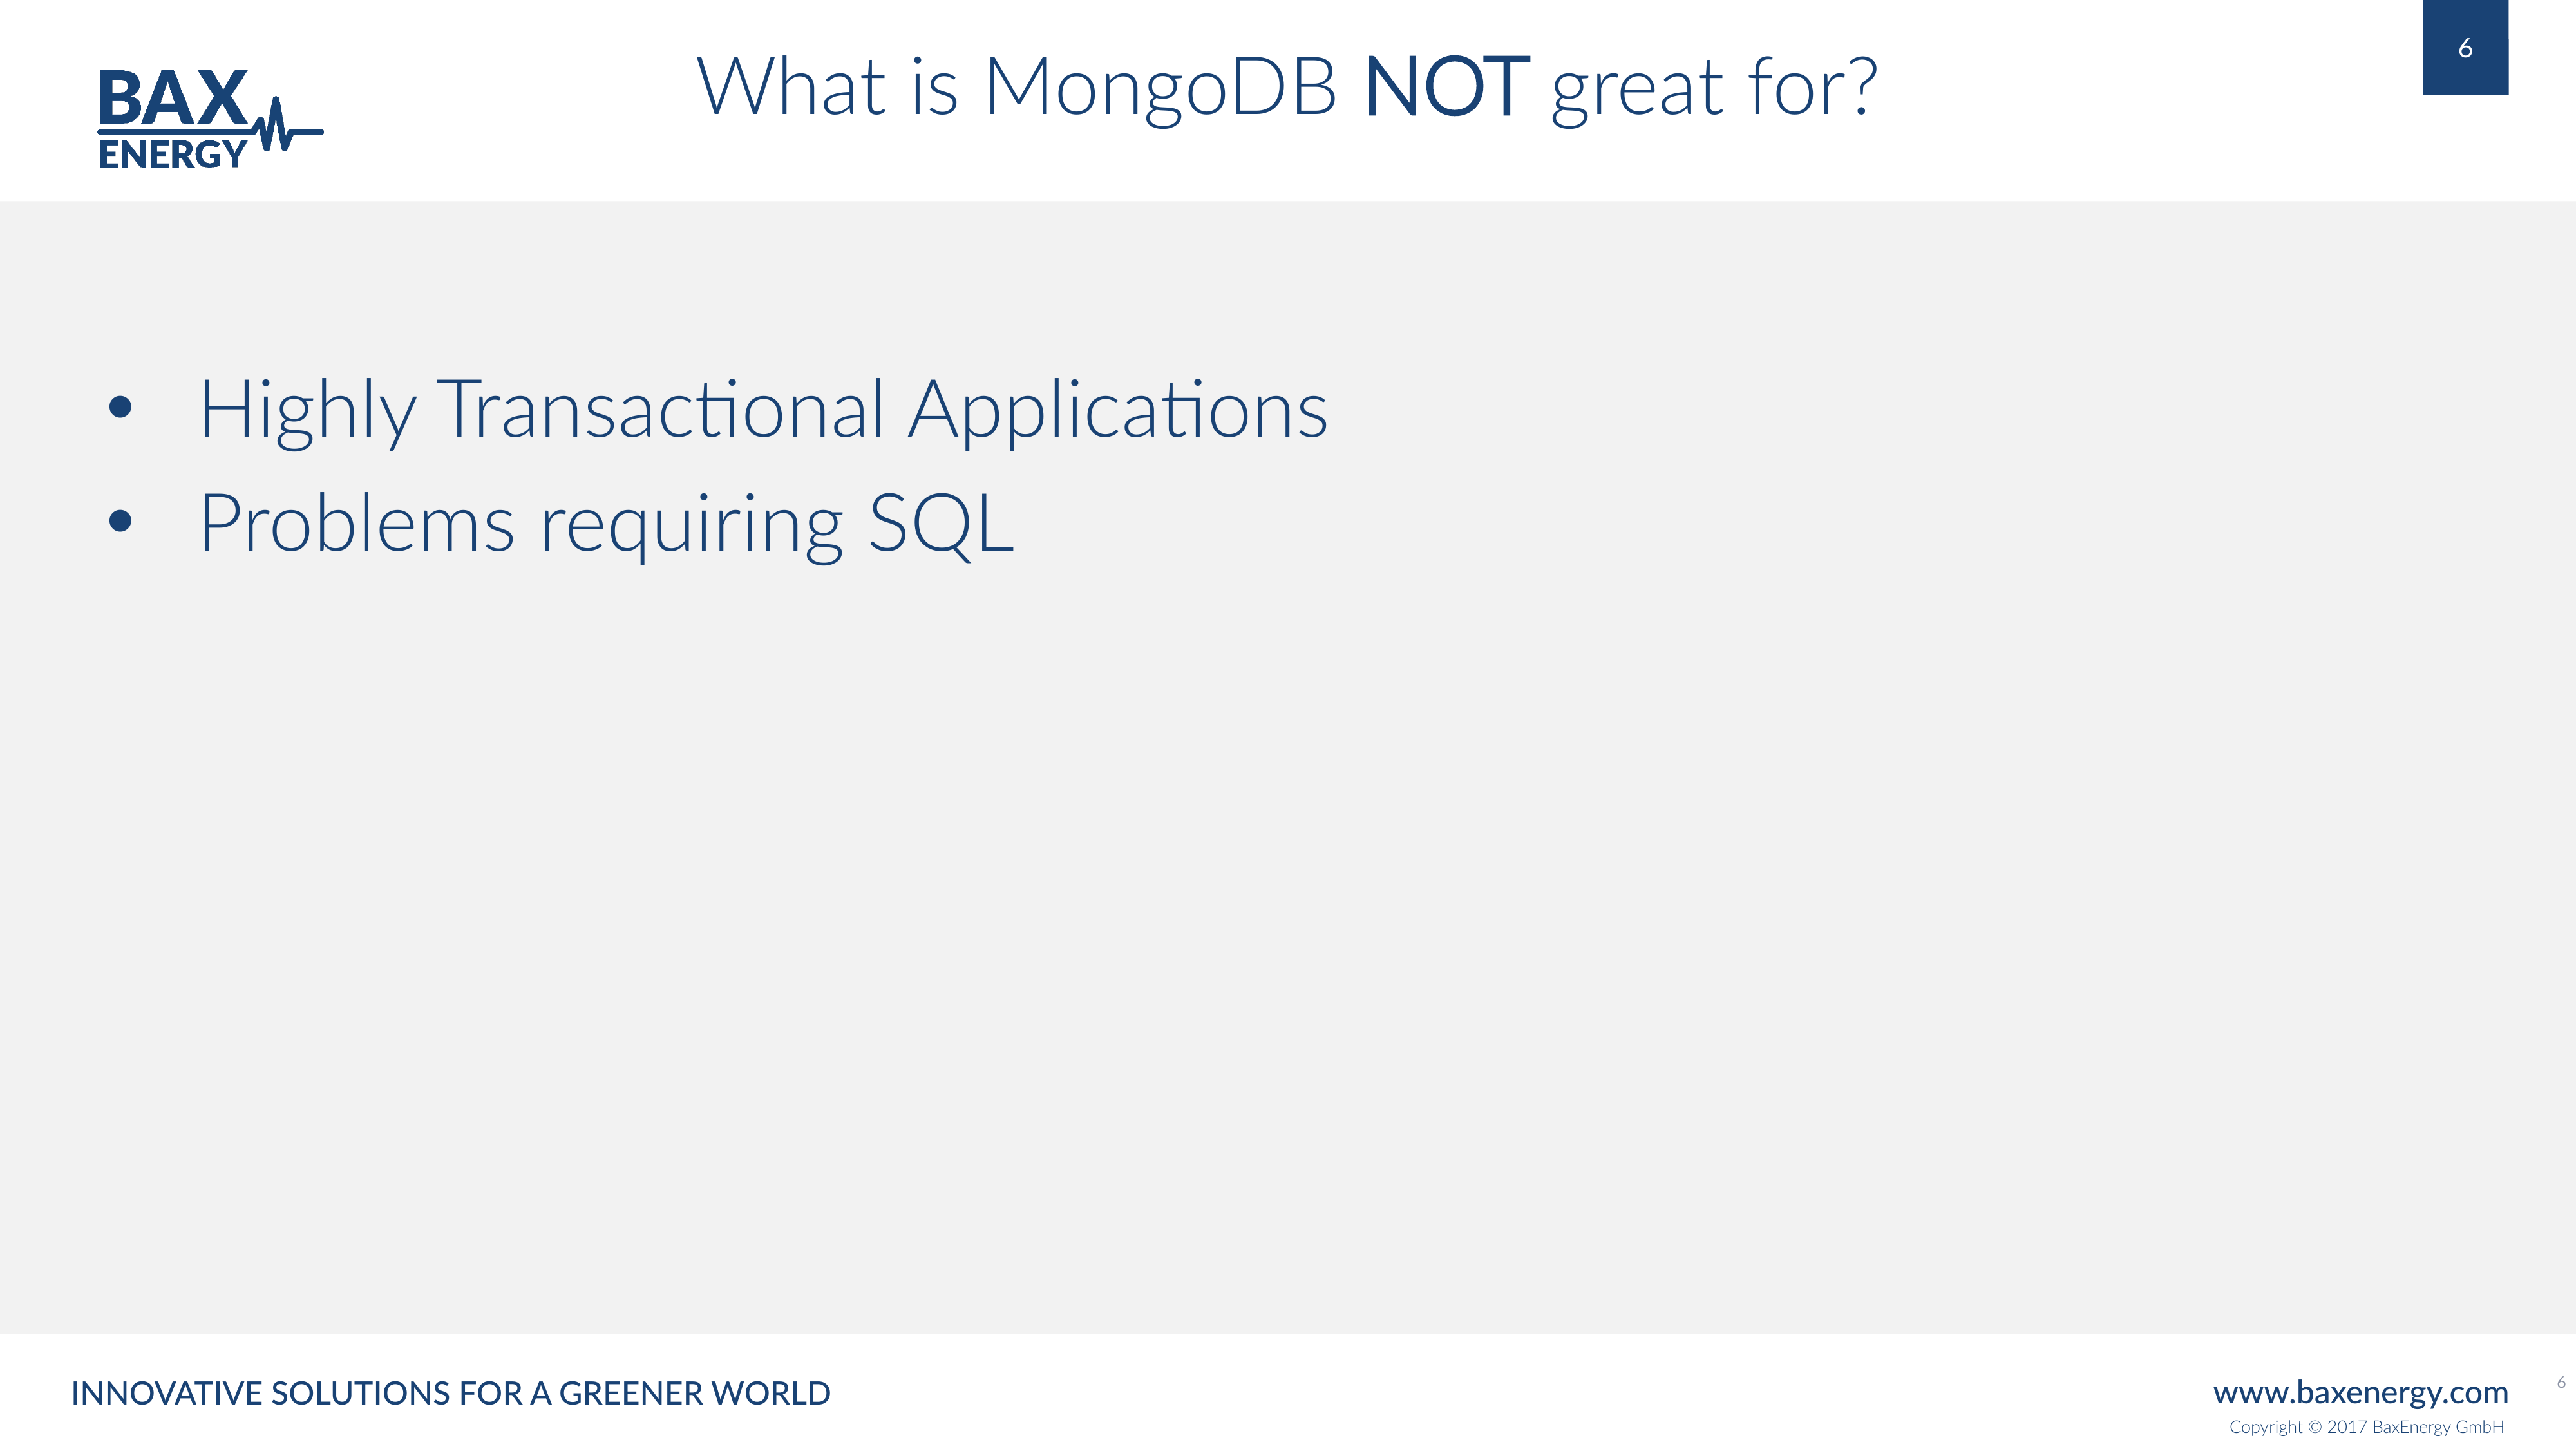

What is MongoDB NOT great for?
Highly Transactional Applications
Problems requiring SQL
6